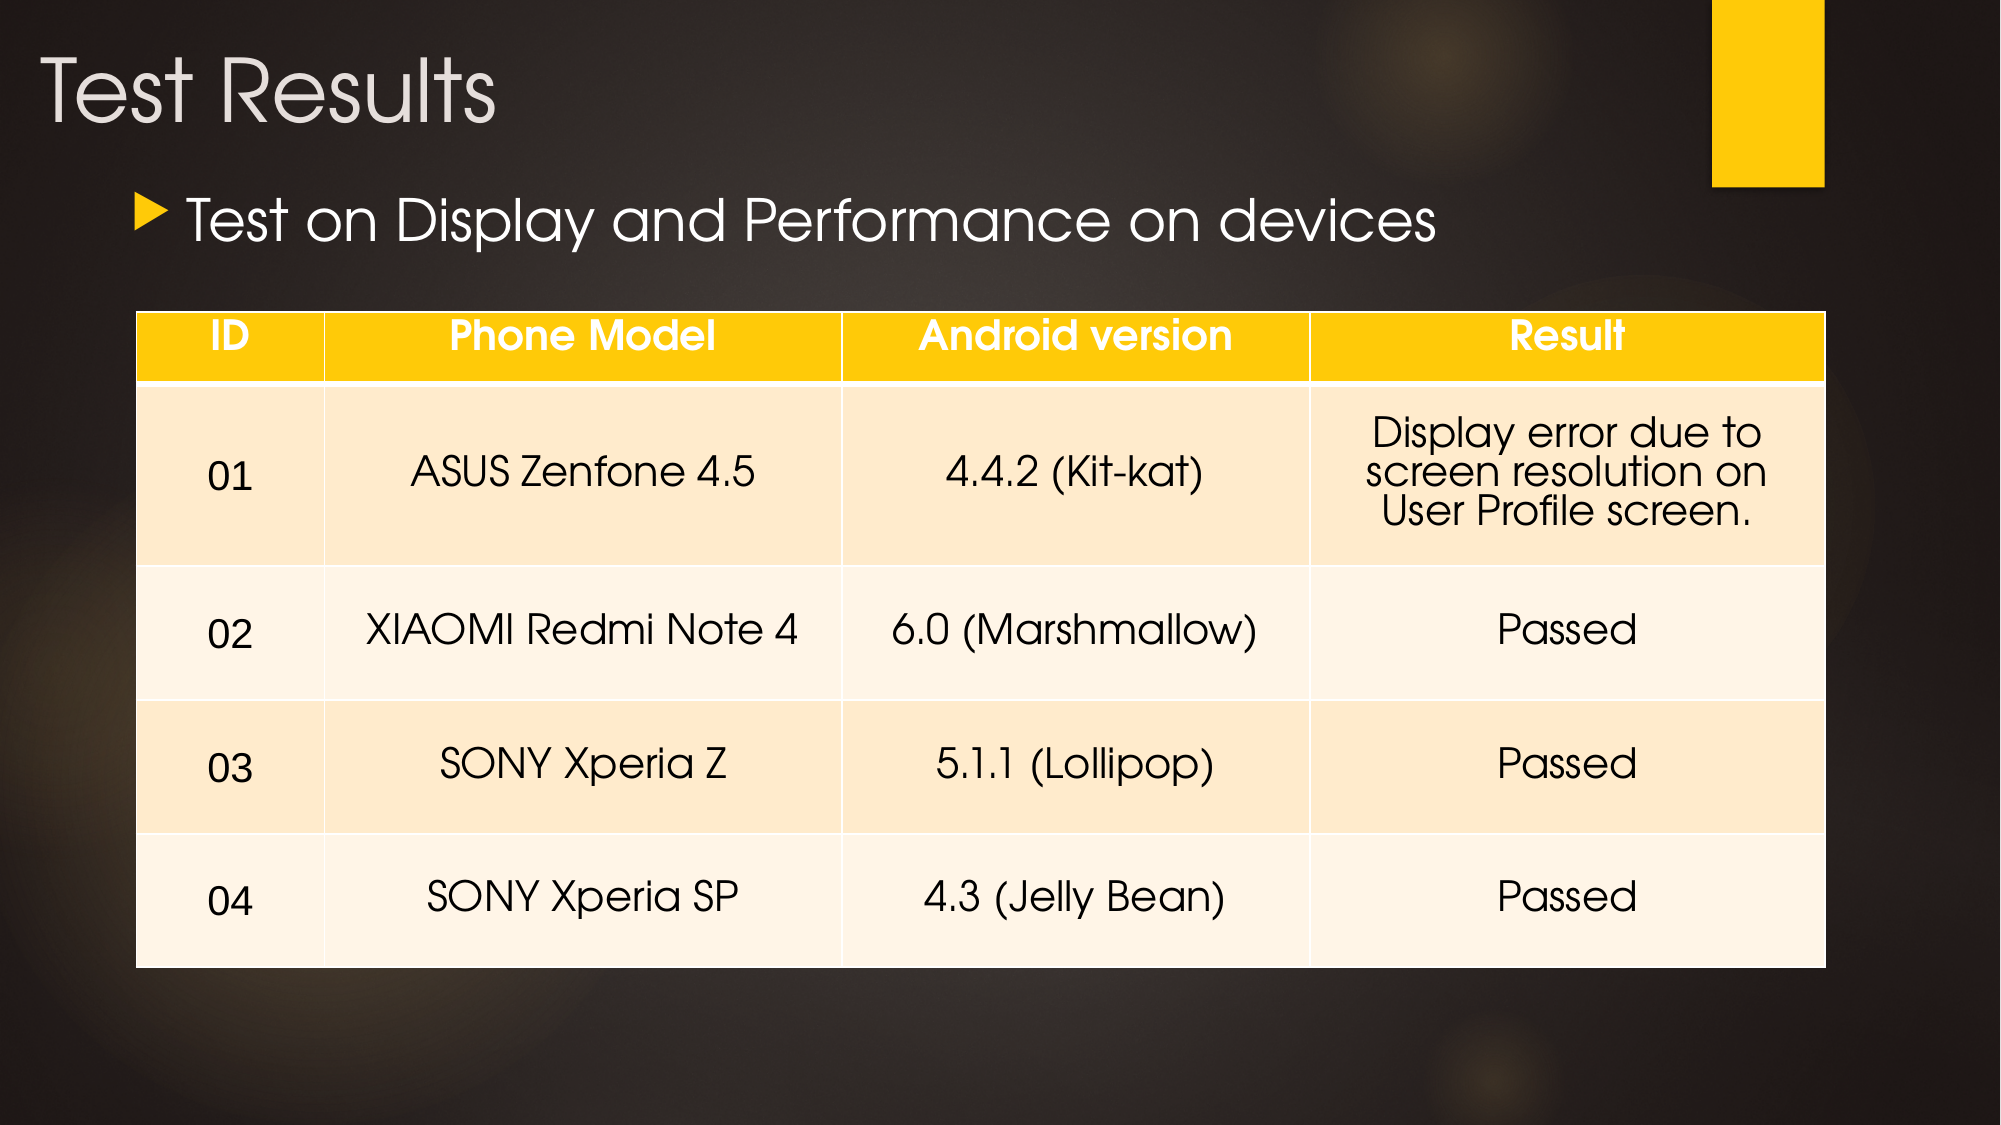

# Test Results
Test on Display and Performance on devices
| ID | Phone Model | Android version | Result |
| --- | --- | --- | --- |
| 01 | ASUS Zenfone 4.5 | 4.4.2 (Kit-kat) | Display error due to screen resolution on User Profile screen. |
| 02 | XIAOMI Redmi Note 4 | 6.0 (Marshmallow) | Passed |
| 03 | SONY Xperia Z | 5.1.1 (Lollipop) | Passed |
| 04 | SONY Xperia SP | 4.3 (Jelly Bean) | Passed |